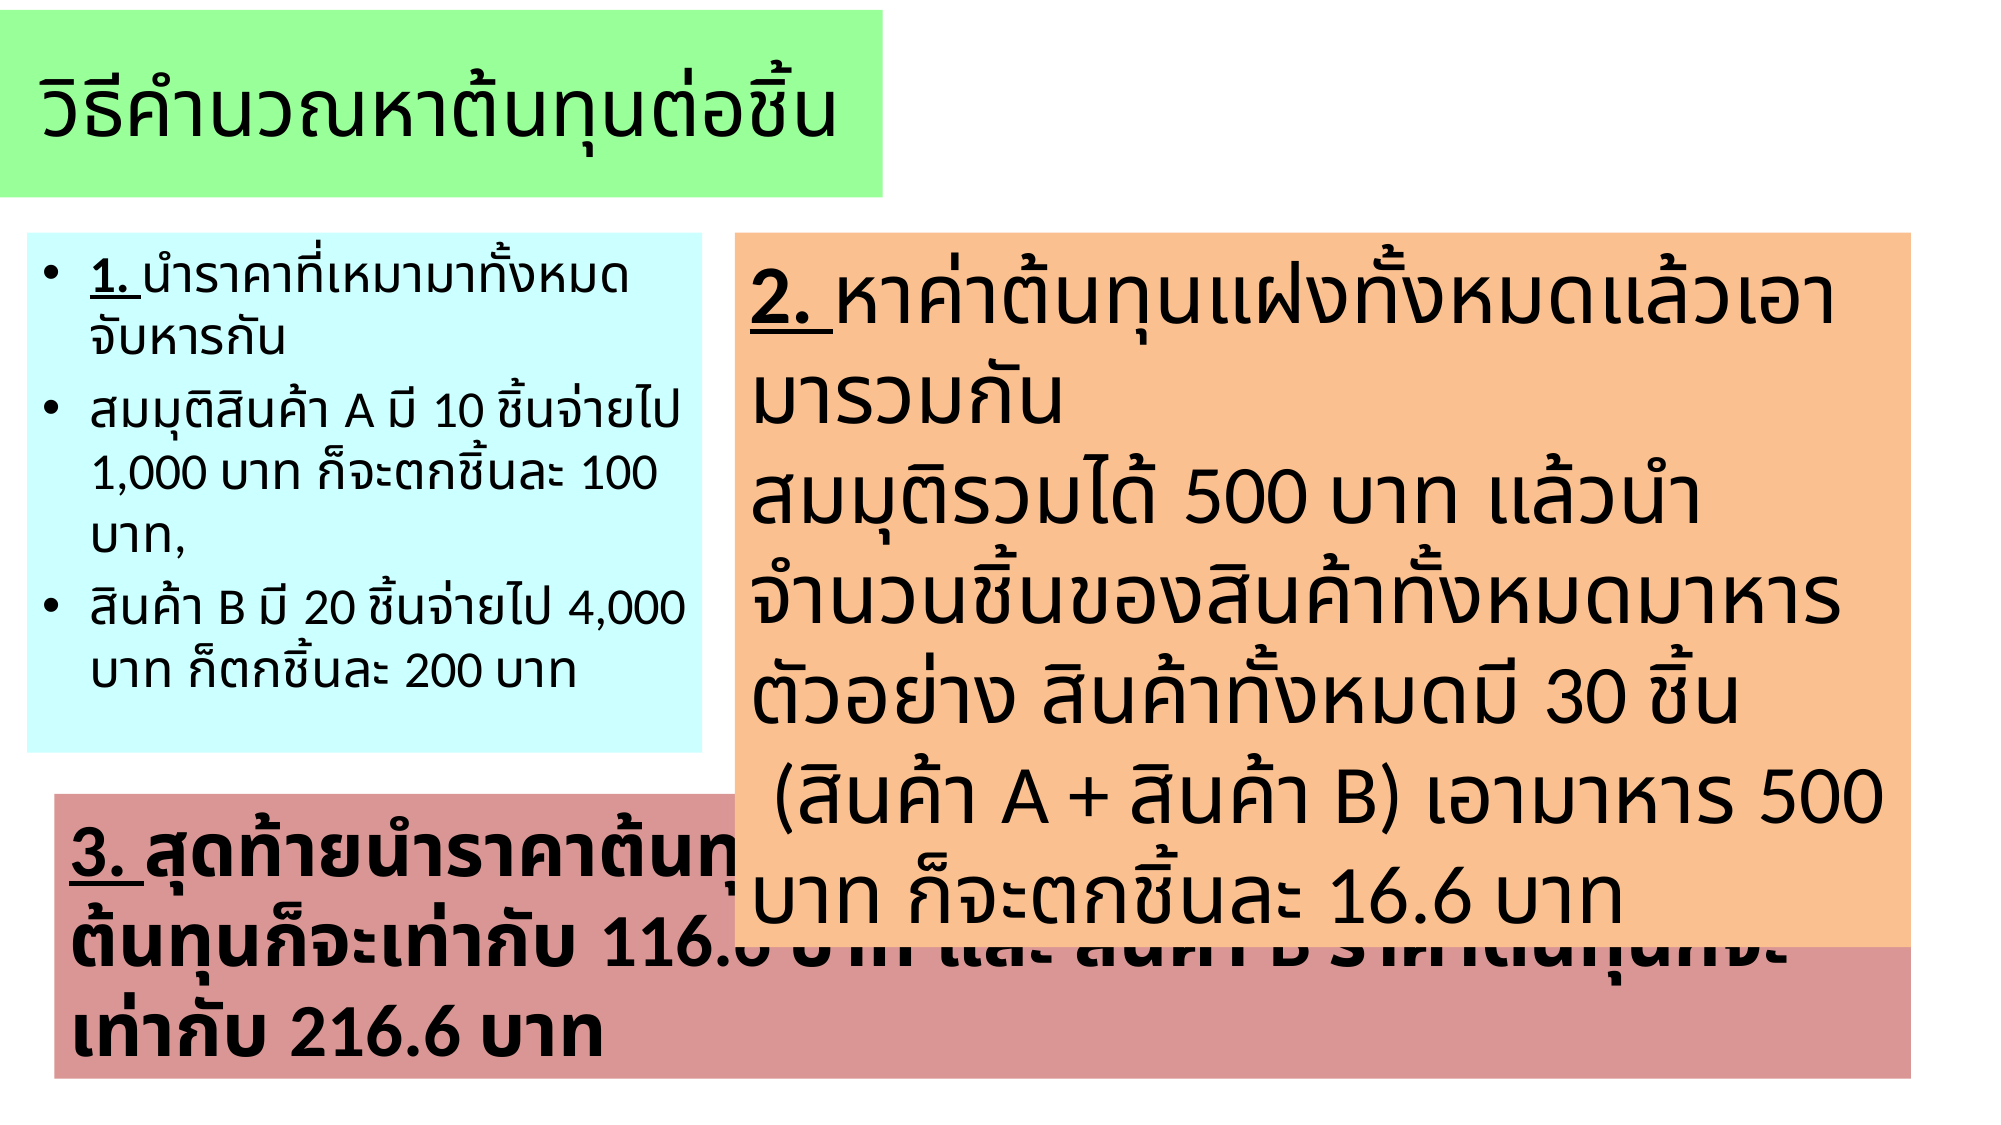

# วิธีคำนวณหาต้นทุนต่อชิ้น
1. นำราคาที่เหมามาทั้งหมดจับหารกัน
สมมุติสินค้า A มี 10 ชิ้นจ่ายไป 1,000 บาท ก็จะตกชิ้นละ 100 บาท,
สินค้า B มี 20 ชิ้นจ่ายไป 4,000 บาท ก็ตกชิ้นละ 200 บาท
2. หาค่าต้นทุนแฝงทั้งหมดแล้วเอามารวมกัน
สมมุติรวมได้ 500 บาท แล้วนำจำนวนชิ้นของสินค้าทั้งหมดมาหาร
ตัวอย่าง สินค้าทั้งหมดมี 30 ชิ้น (สินค้า A + สินค้า B) เอามาหาร 500 บาท ก็จะตกชิ้นละ 16.6 บาท
3. สุดท้ายนำราคาต้นทุนกับทุนแฝงมารวมกัน สินค้า A ราคาต้นทุนก็จะเท่ากับ 116.6 บาท และ สินค้า B ราคาต้นทุนก็จะเท่ากับ 216.6 บาท